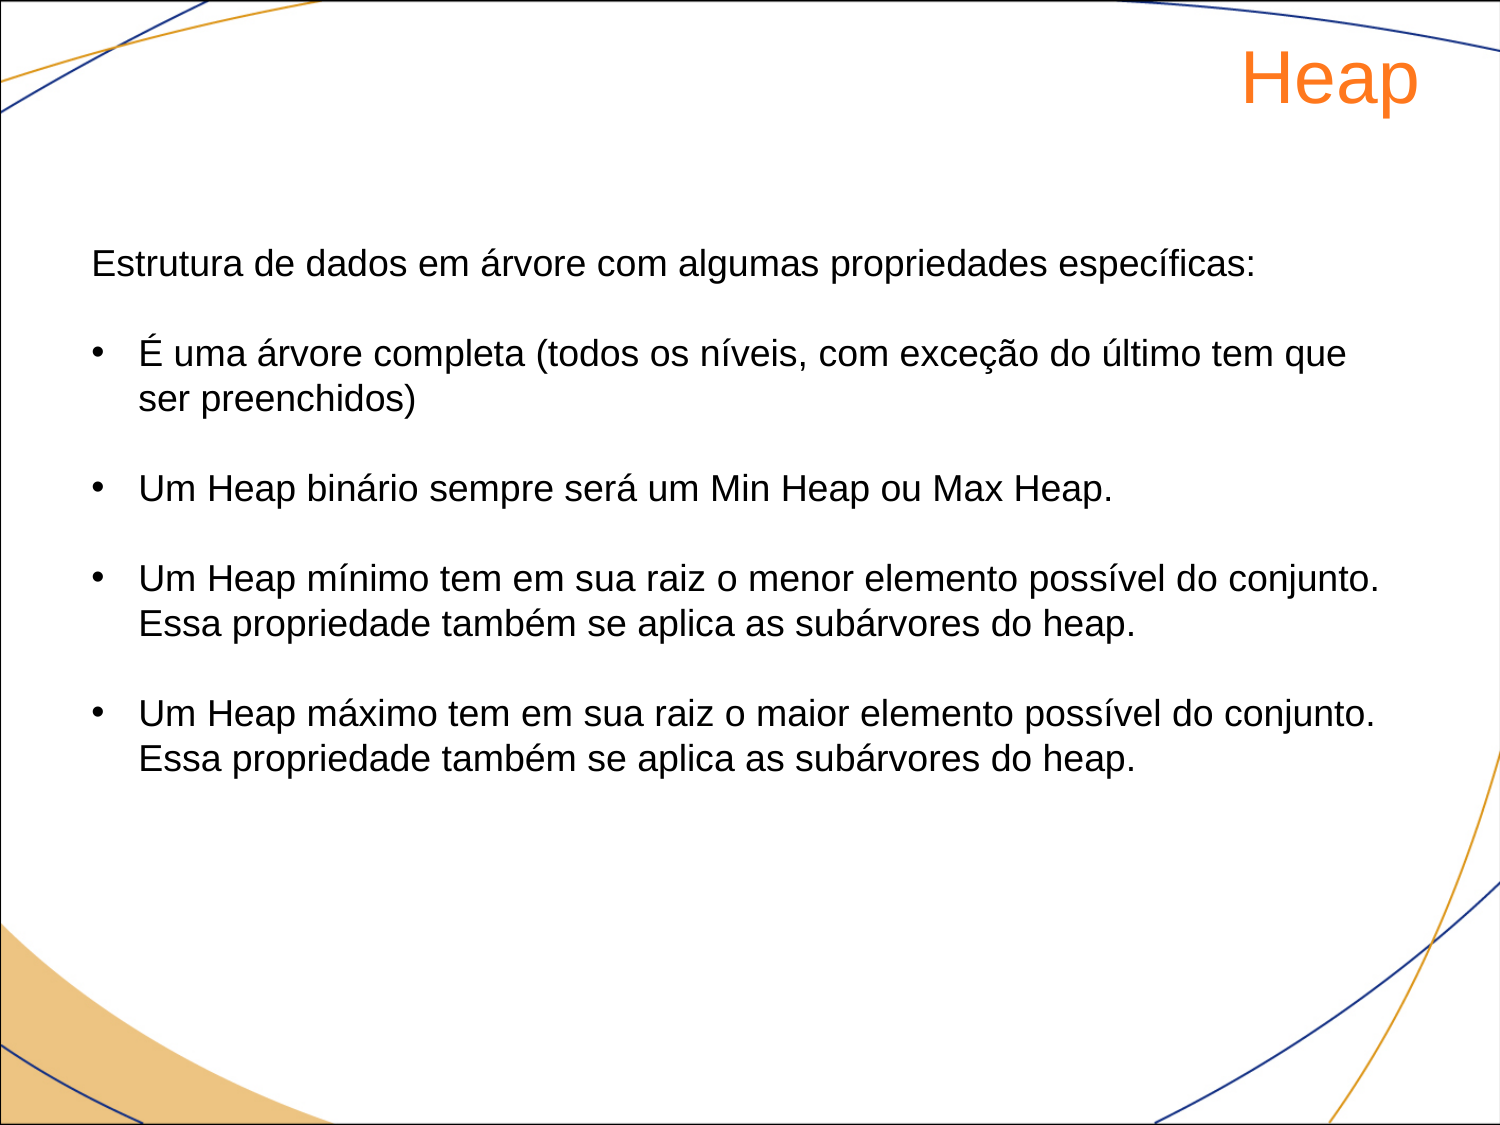

Heap
Estrutura de dados em árvore com algumas propriedades específicas:

É uma árvore completa (todos os níveis, com exceção do último tem que ser preenchidos)

Um Heap binário sempre será um Min Heap ou Max Heap.

Um Heap mínimo tem em sua raiz o menor elemento possível do conjunto. Essa propriedade também se aplica as subárvores do heap.

Um Heap máximo tem em sua raiz o maior elemento possível do conjunto. Essa propriedade também se aplica as subárvores do heap.